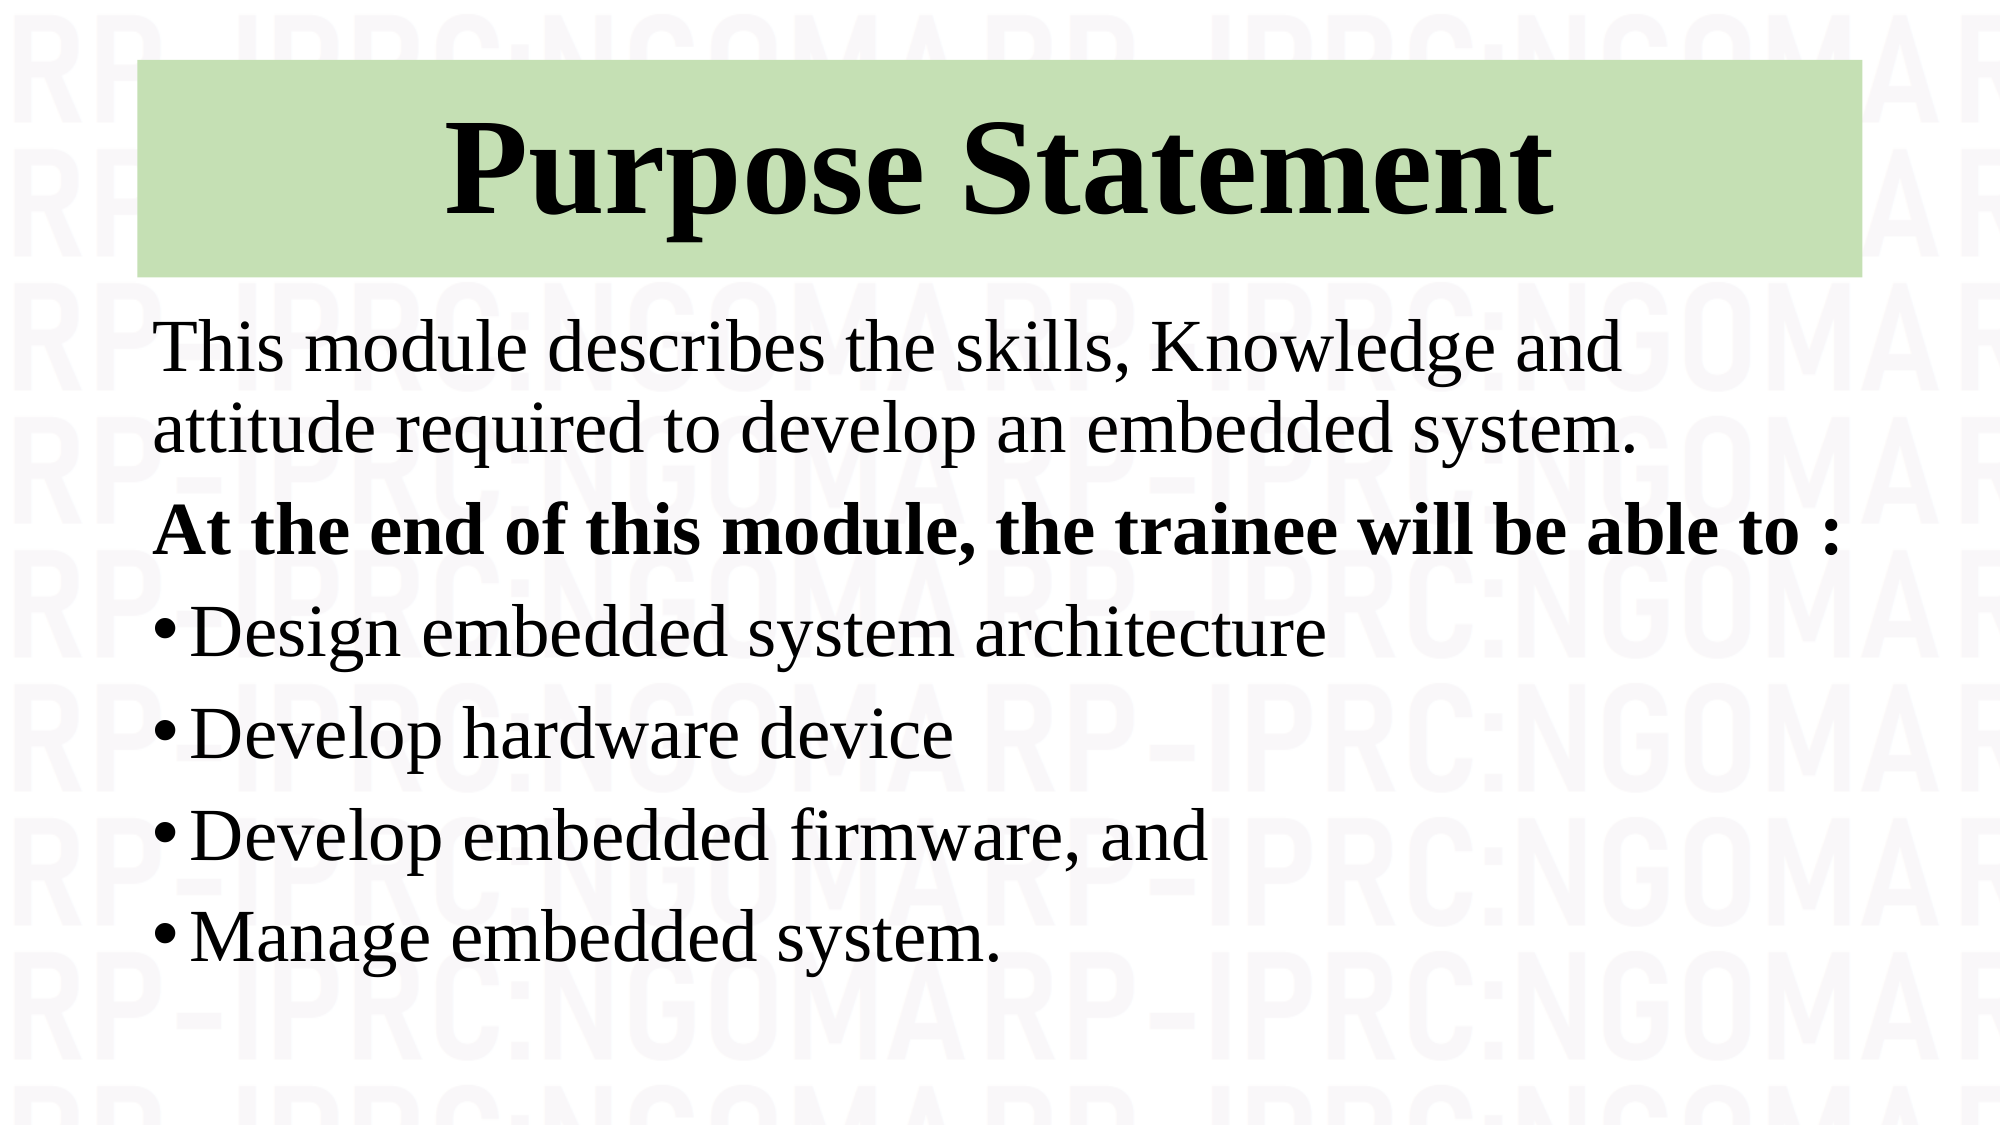

# Purpose Statement
This module describes the skills, Knowledge and attitude required to develop an embedded system.
At the end of this module, the trainee will be able to :
Design embedded system architecture
Develop hardware device
Develop embedded firmware, and
Manage embedded system.